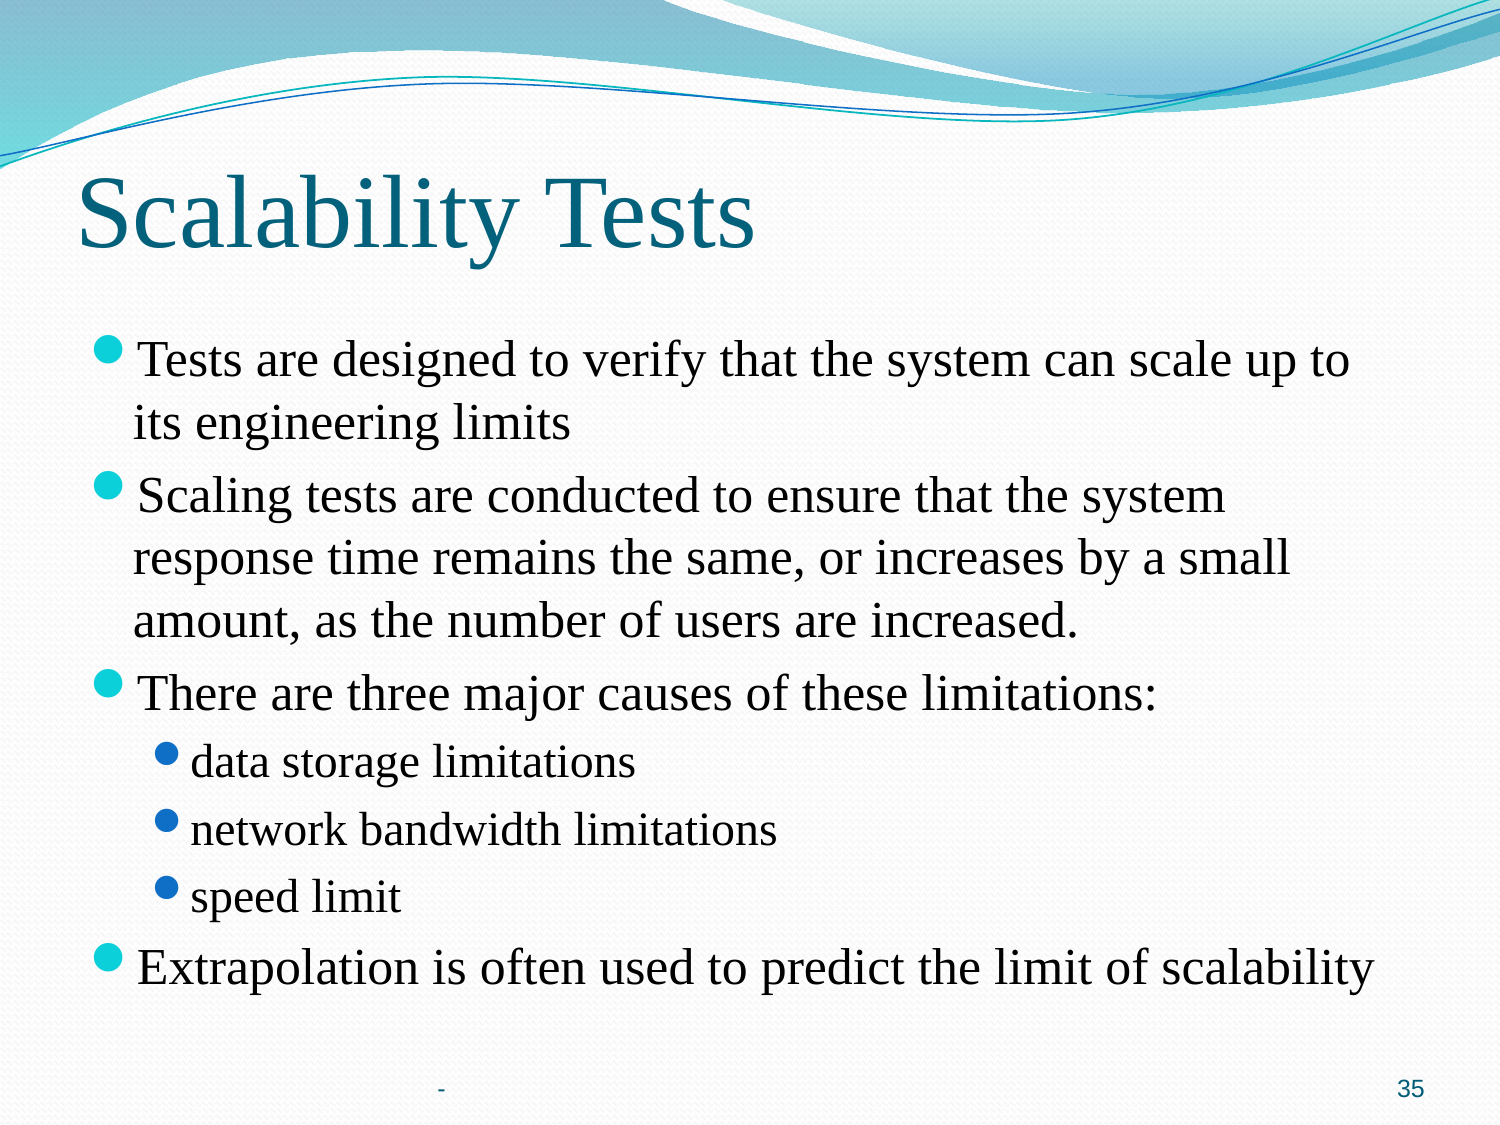

# Scalability Tests
Tests are designed to verify that the system can scale up to its engineering limits
Scaling tests are conducted to ensure that the system response time remains the same, or increases by a small amount, as the number of users are increased.
There are three major causes of these limitations:
data storage limitations
network bandwidth limitations
speed limit
Extrapolation is often used to predict the limit of scalability

-
35